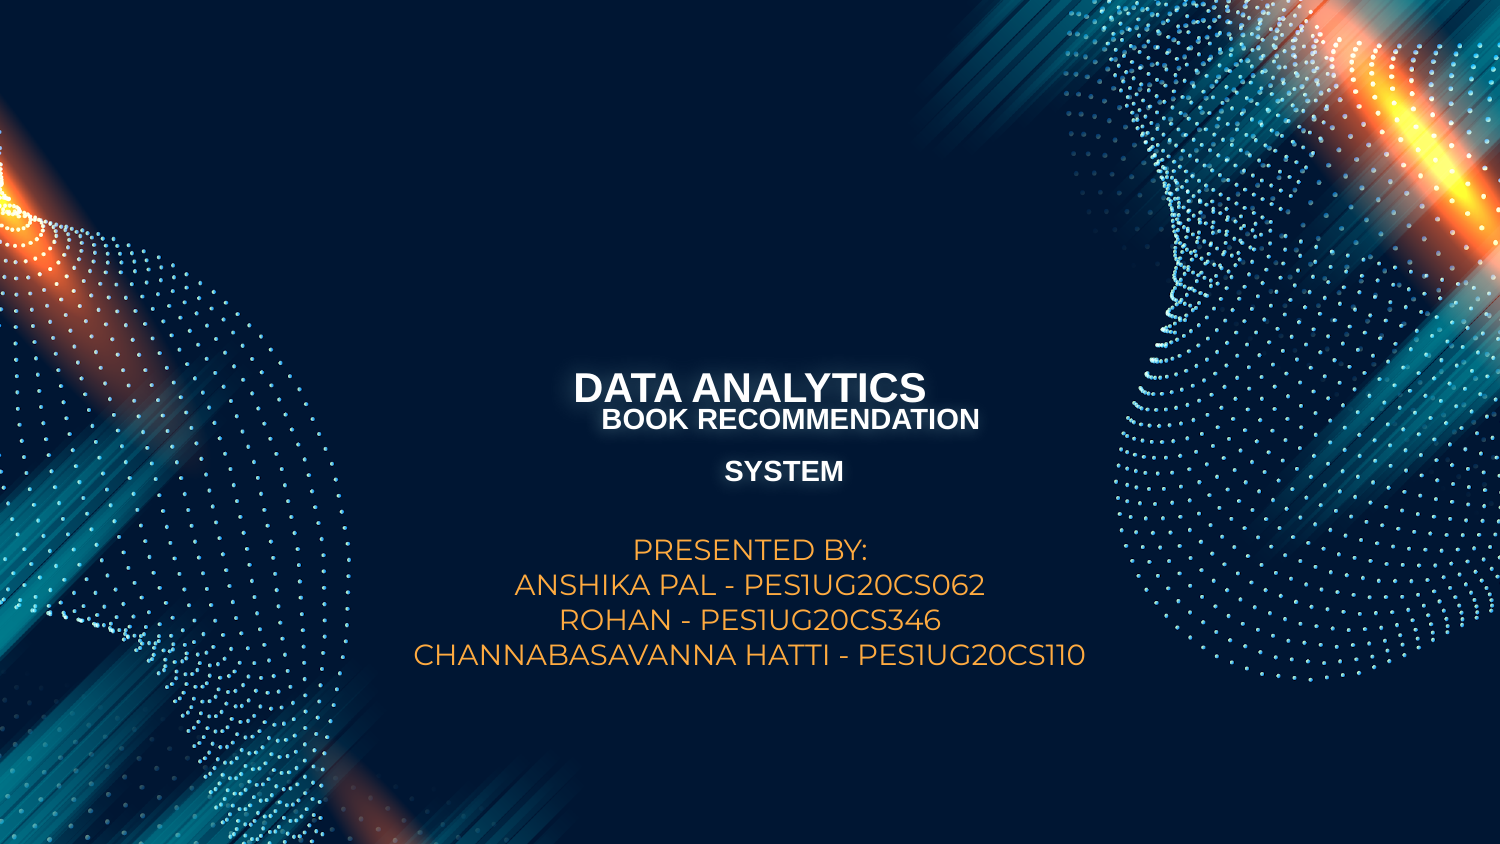

# DATA ANALYTICS
BOOK RECOMMENDATION SYSTEM
PRESENTED BY:
ANSHIKA PAL - PES1UG20CS062
ROHAN - PES1UG20CS346
CHANNABASAVANNA HATTI - PES1UG20CS110